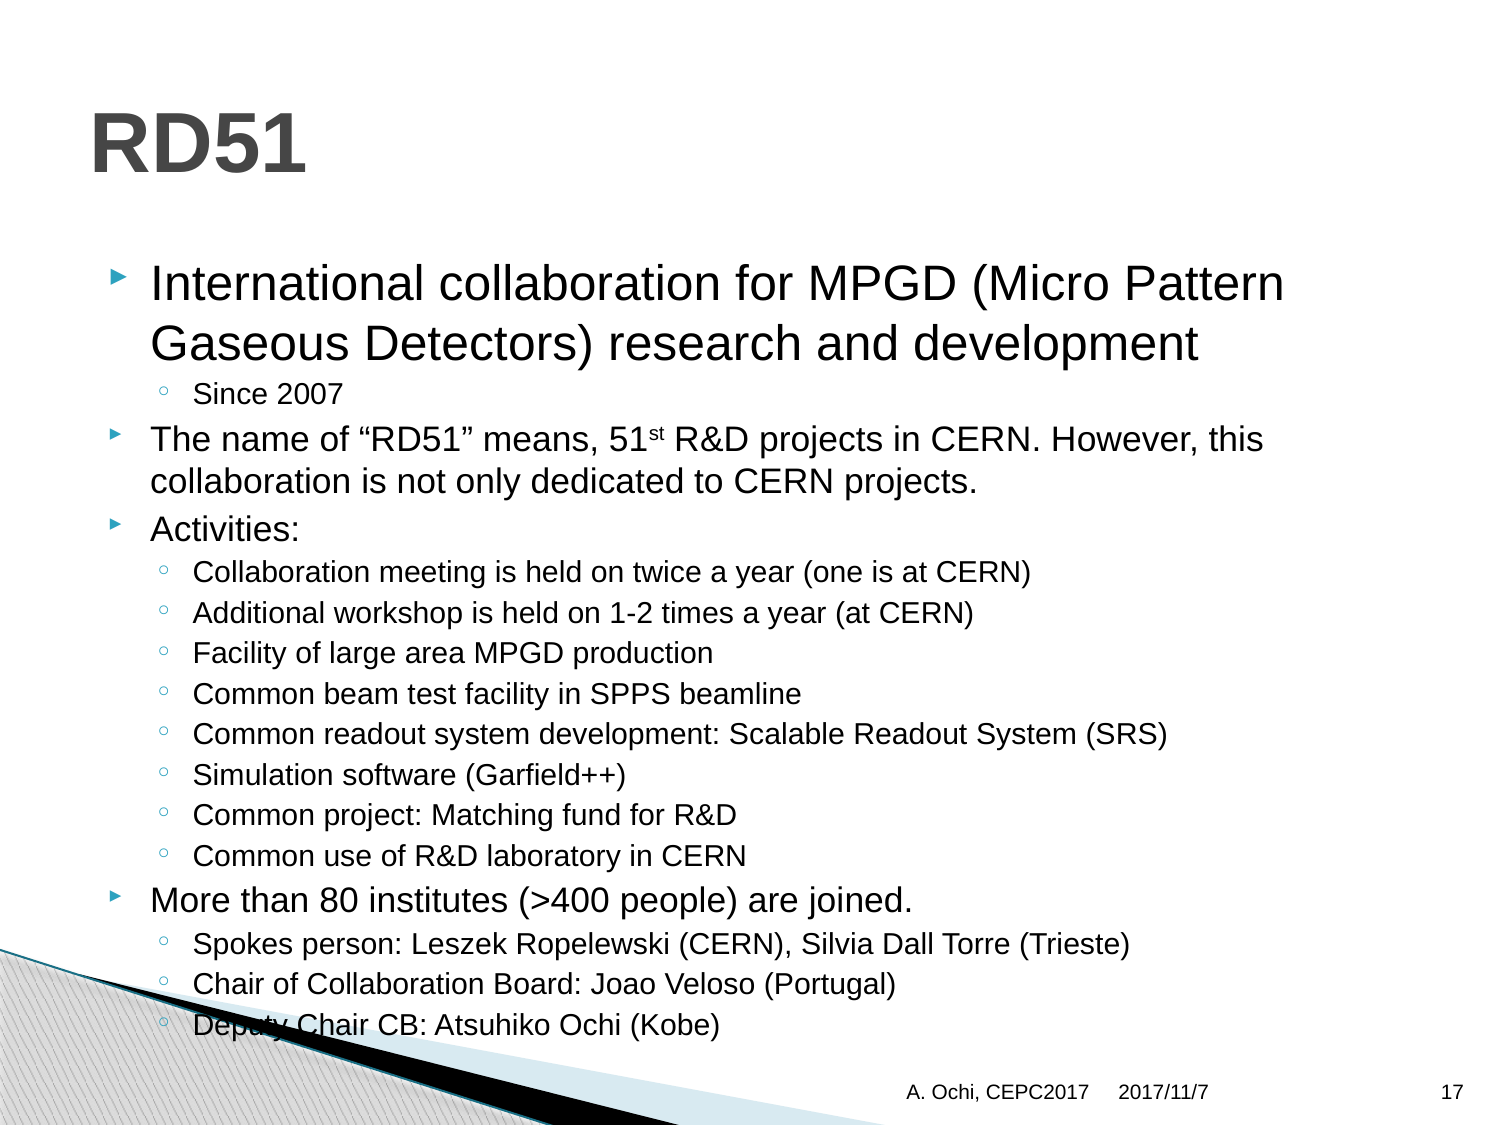

# RD51
International collaboration for MPGD (Micro Pattern Gaseous Detectors) research and development
Since 2007
The name of “RD51” means, 51st R&D projects in CERN. However, this collaboration is not only dedicated to CERN projects.
Activities:
Collaboration meeting is held on twice a year (one is at CERN)
Additional workshop is held on 1-2 times a year (at CERN)
Facility of large area MPGD production
Common beam test facility in SPPS beamline
Common readout system development: Scalable Readout System (SRS)
Simulation software (Garfield++)
Common project: Matching fund for R&D
Common use of R&D laboratory in CERN
More than 80 institutes (>400 people) are joined.
Spokes person: Leszek Ropelewski (CERN), Silvia Dall Torre (Trieste)
Chair of Collaboration Board: Joao Veloso (Portugal)
Deputy Chair CB: Atsuhiko Ochi (Kobe)
A. Ochi, CEPC2017
2017/11/7
17